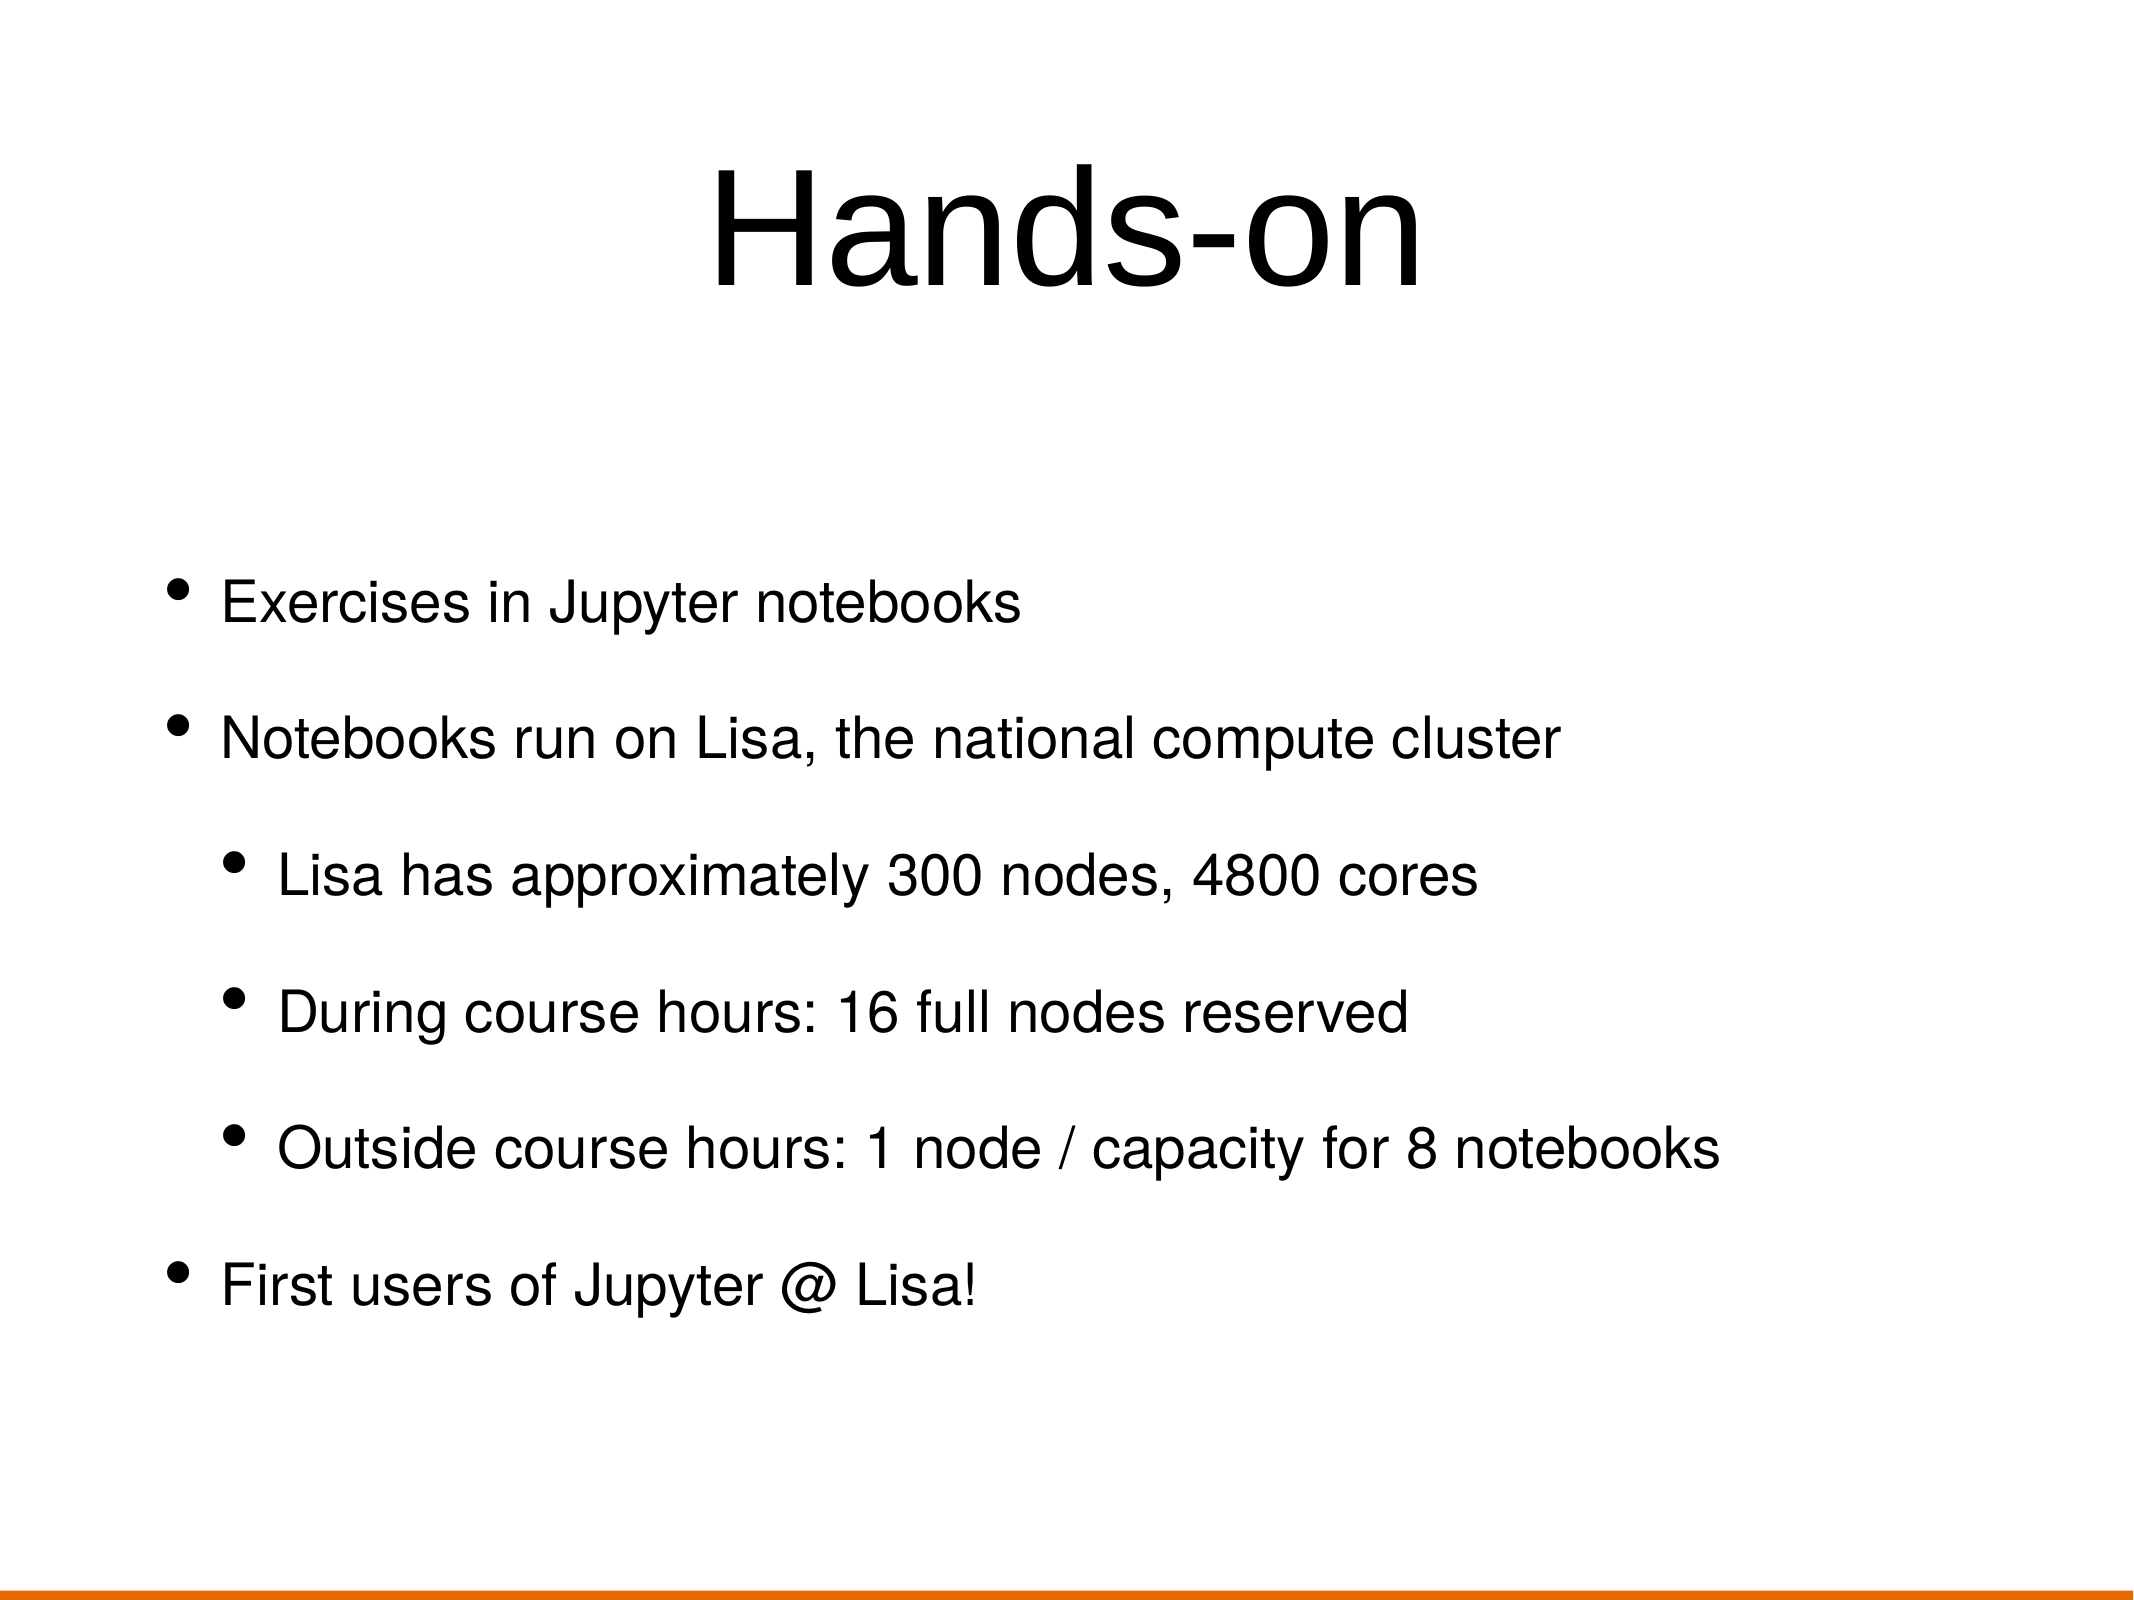

# Hands-on
Exercises in Jupyter notebooks
Notebooks run on Lisa, the national compute cluster
Lisa has approximately 300 nodes, 4800 cores
During course hours: 16 full nodes reserved
Outside course hours: 1 node / capacity for 8 notebooks
First users of Jupyter @ Lisa!